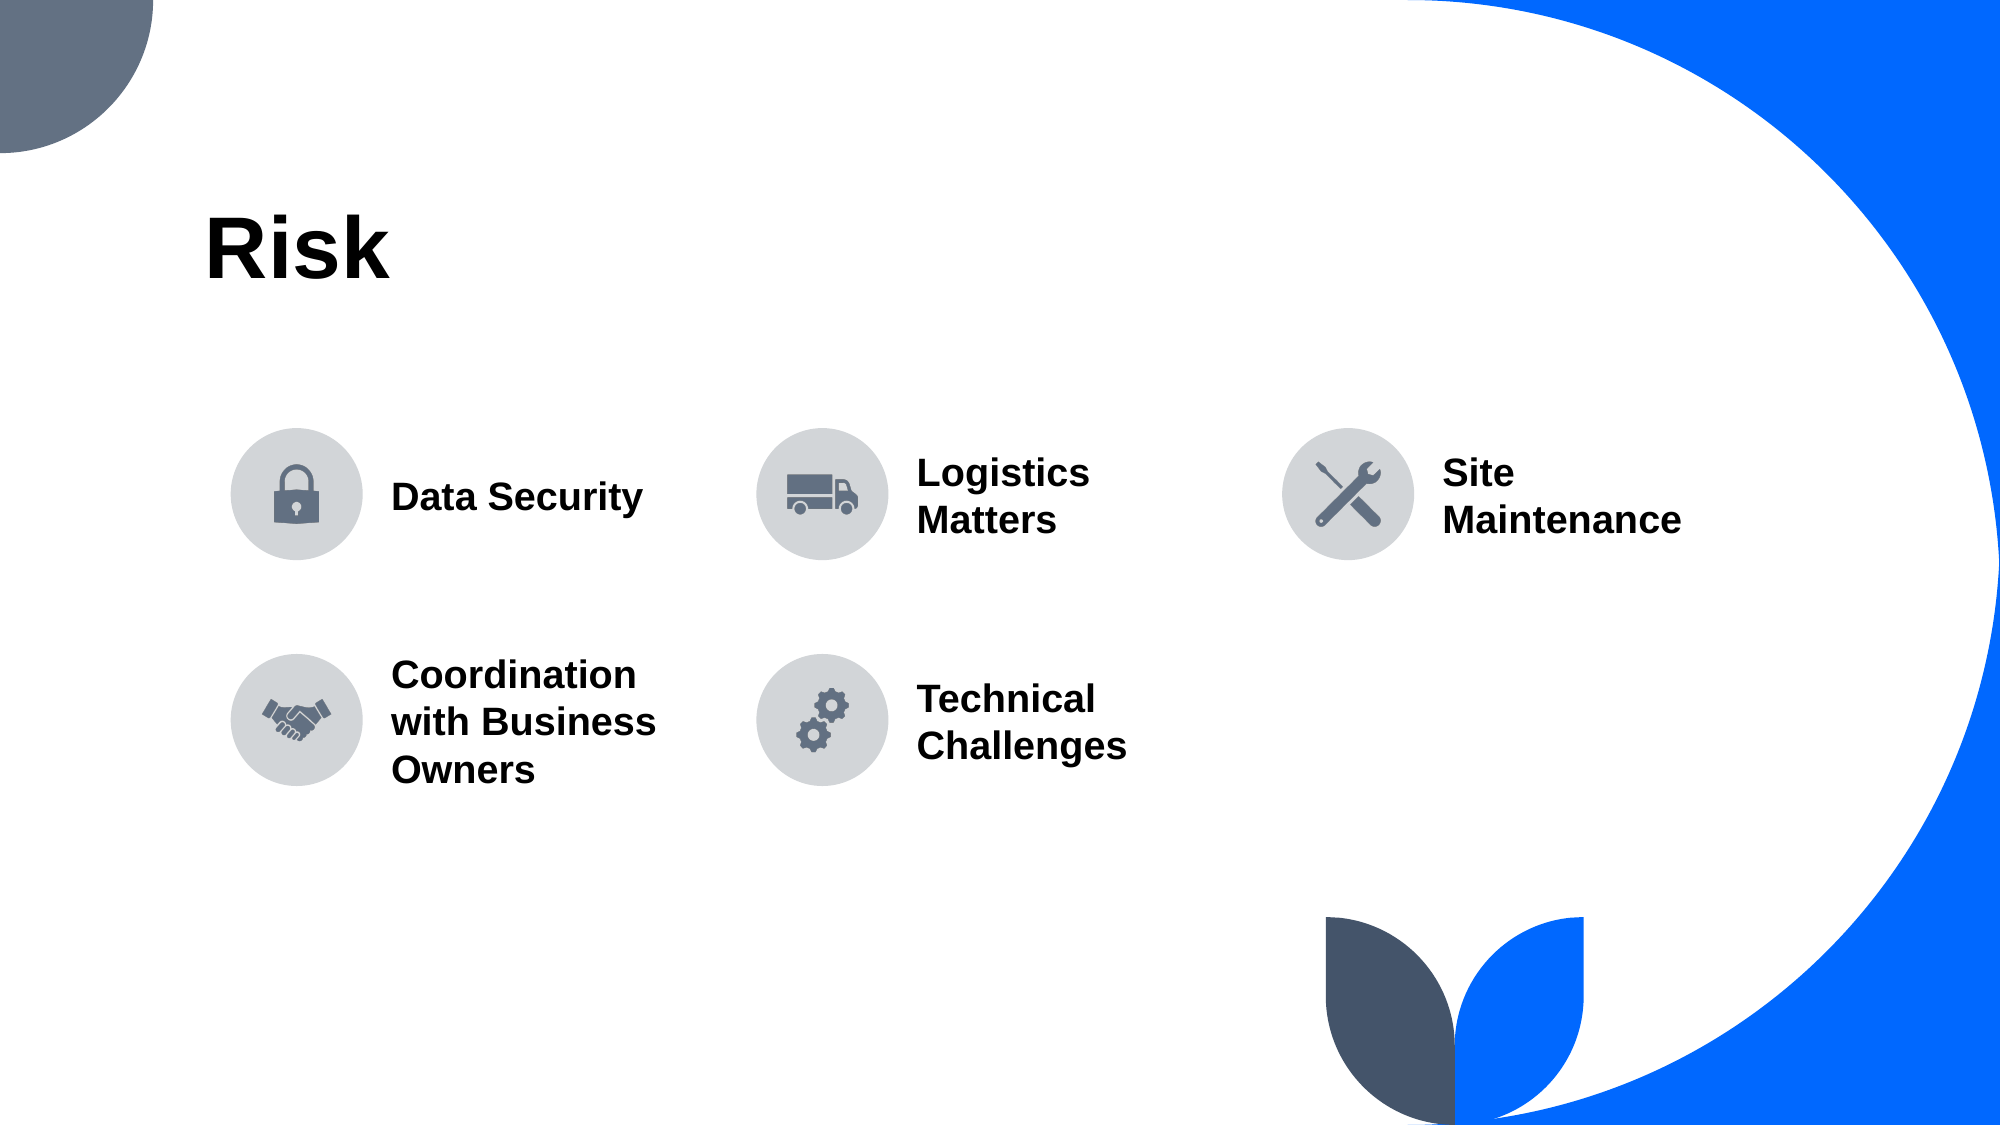

# Risk
Data Security
Logistics Matters
Site Maintenance
Coordination with Business Owners
Technical Challenges